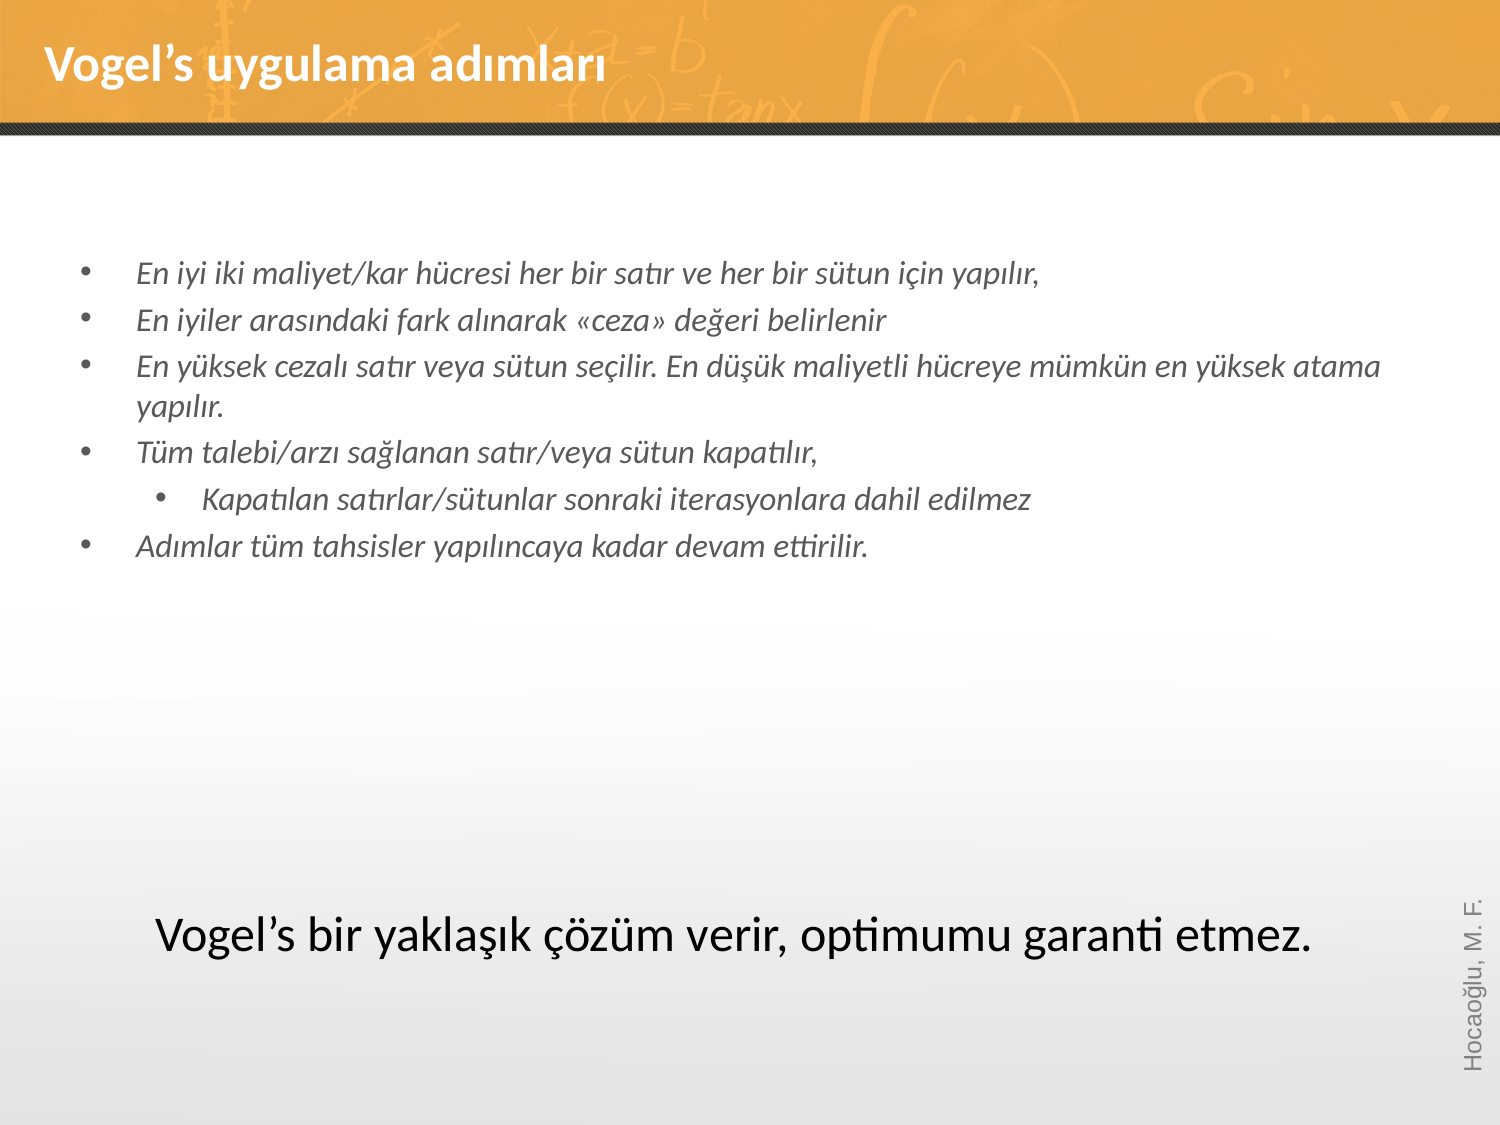

# Vogel’s uygulama adımları
En iyi iki maliyet/kar hücresi her bir satır ve her bir sütun için yapılır,
En iyiler arasındaki fark alınarak «ceza» değeri belirlenir
En yüksek cezalı satır veya sütun seçilir. En düşük maliyetli hücreye mümkün en yüksek atama yapılır.
Tüm talebi/arzı sağlanan satır/veya sütun kapatılır,
Kapatılan satırlar/sütunlar sonraki iterasyonlara dahil edilmez
Adımlar tüm tahsisler yapılıncaya kadar devam ettirilir.

Vogel’s bir yaklaşık çözüm verir, optimumu garanti etmez.